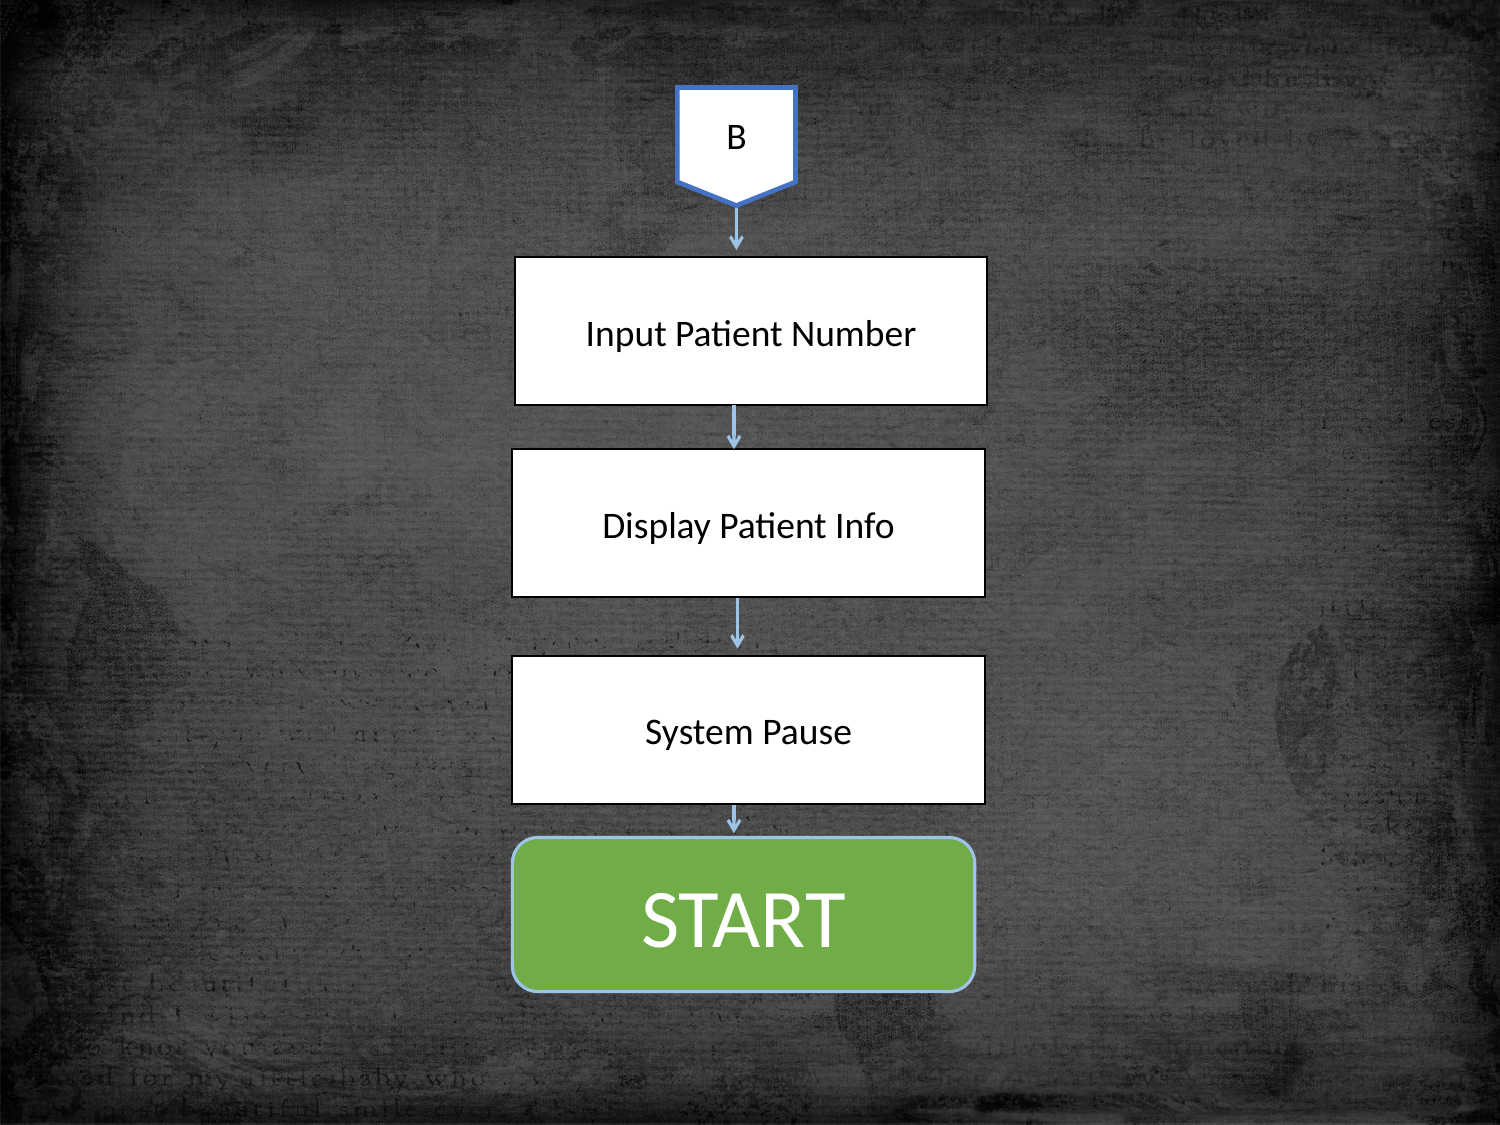

B
Input Patient Number
Display Patient Info
System Pause
START